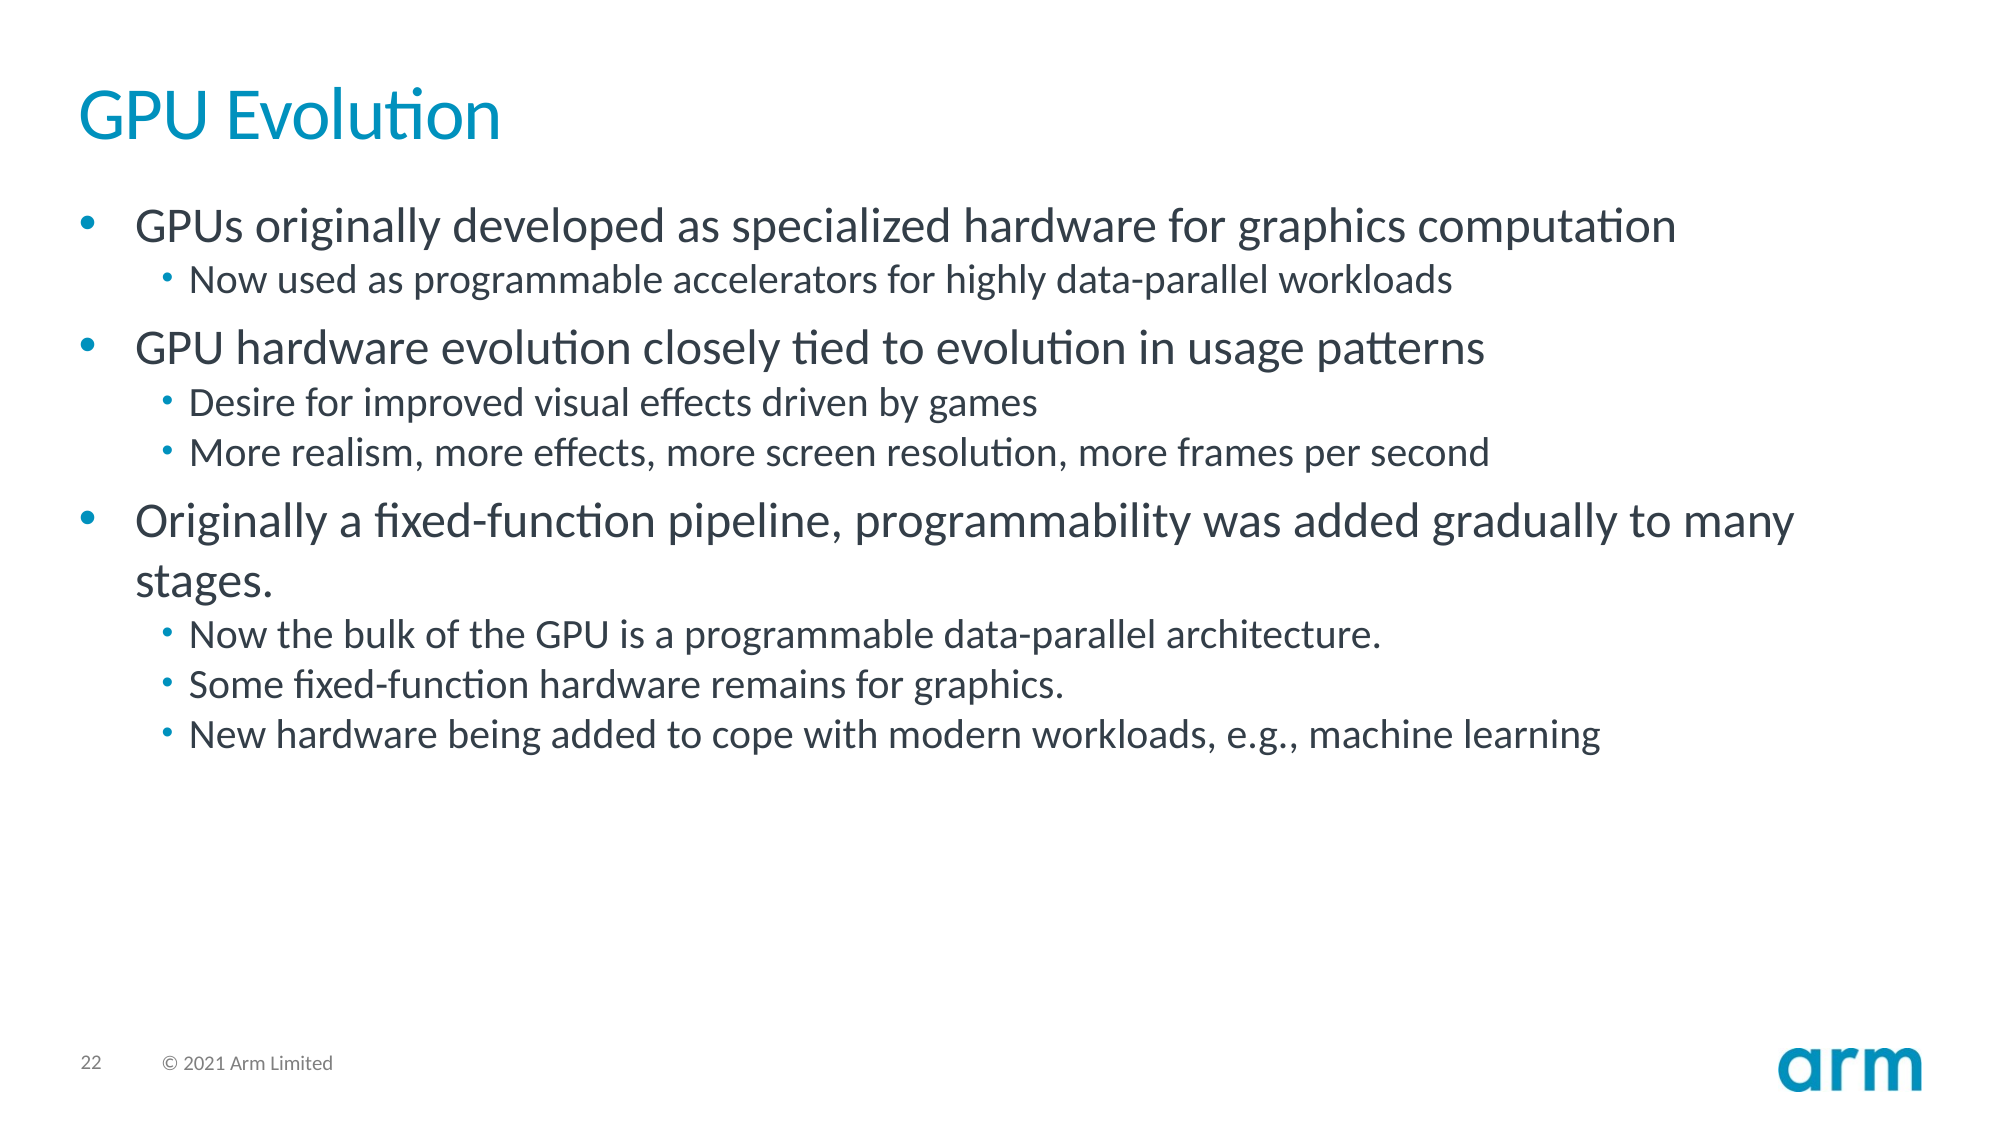

# GPU Evolution
GPUs originally developed as specialized hardware for graphics computation
Now used as programmable accelerators for highly data-parallel workloads
GPU hardware evolution closely tied to evolution in usage patterns
Desire for improved visual effects driven by games
More realism, more effects, more screen resolution, more frames per second
Originally a fixed-function pipeline, programmability was added gradually to many stages.
Now the bulk of the GPU is a programmable data-parallel architecture.
Some fixed-function hardware remains for graphics.
New hardware being added to cope with modern workloads, e.g., machine learning